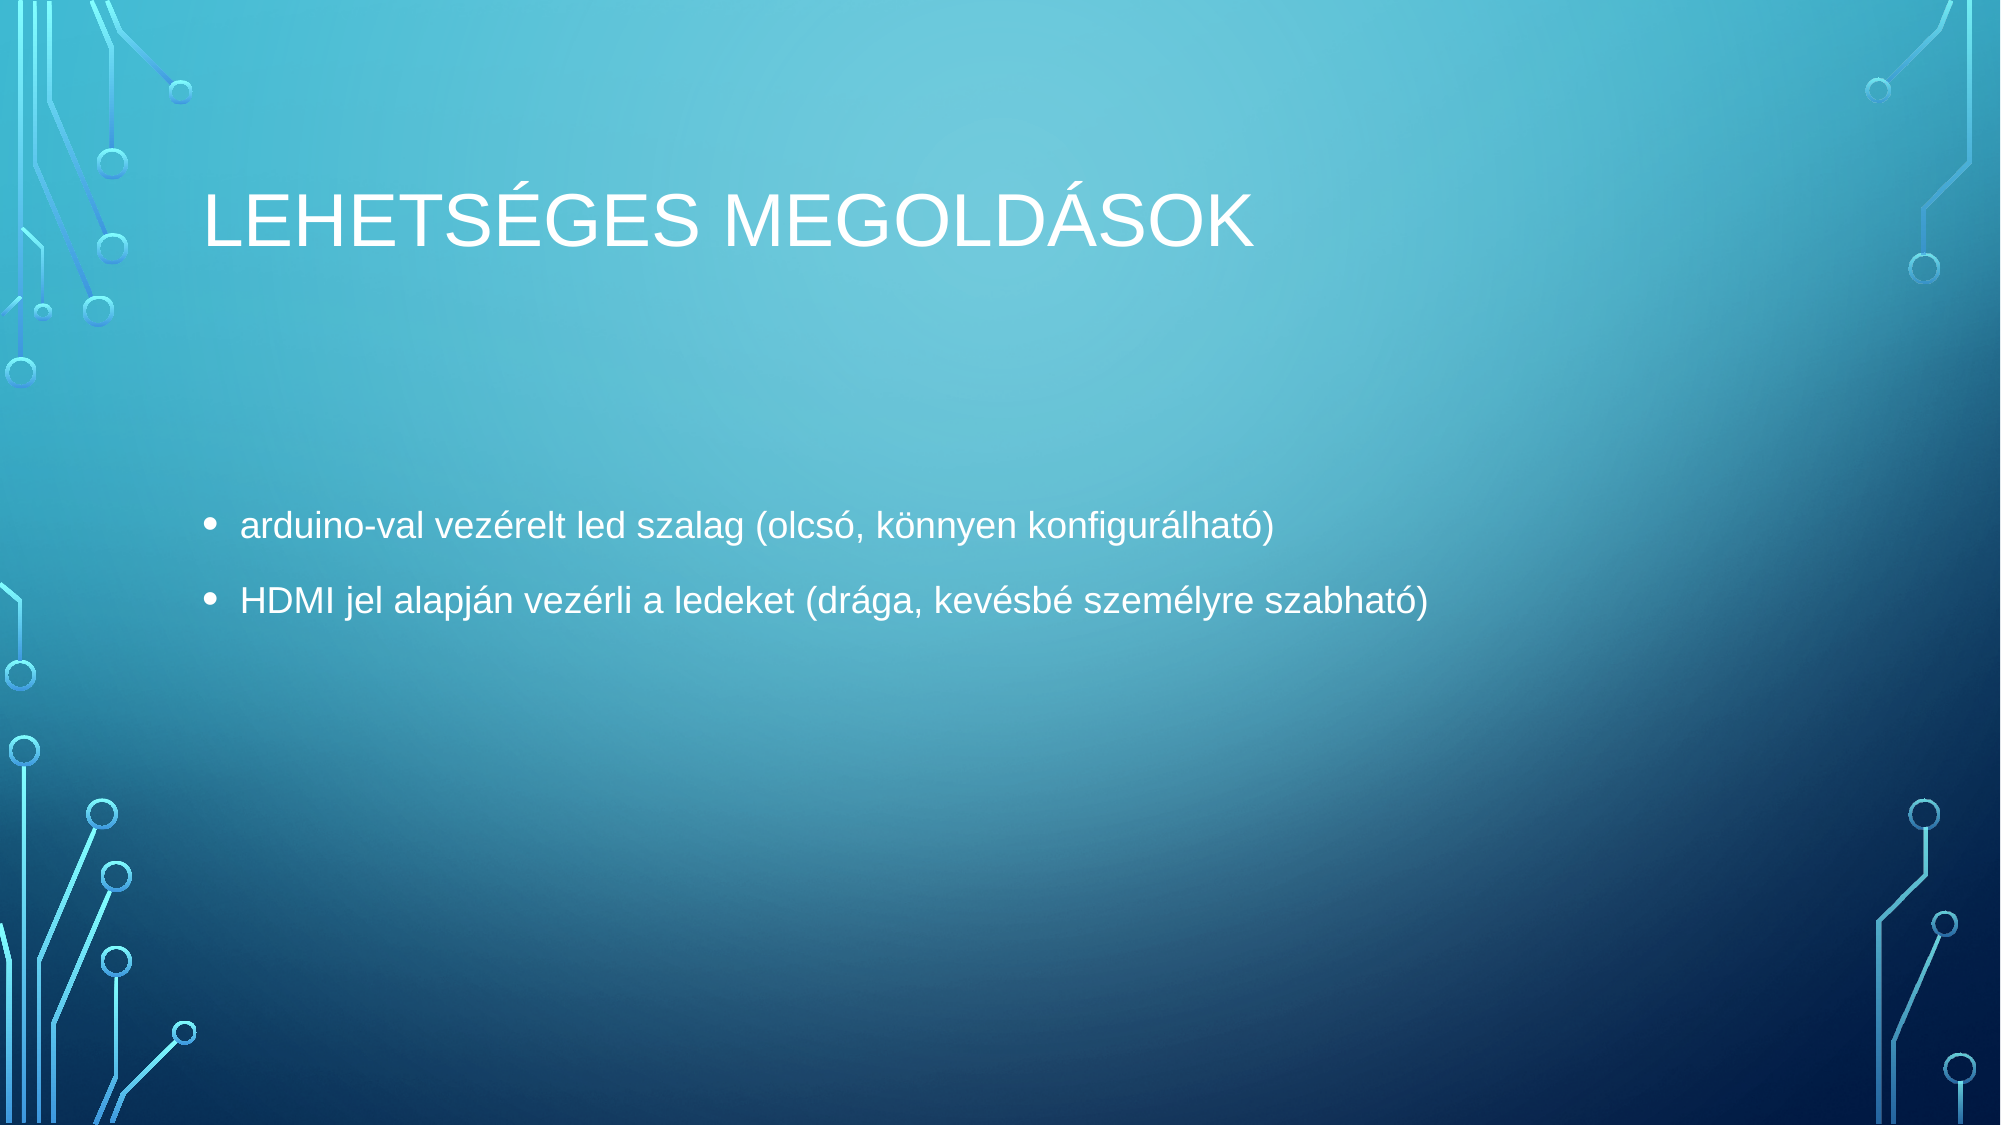

# Lehetséges megoldások
arduino-val vezérelt led szalag (olcsó, könnyen konfigurálható)
HDMI jel alapján vezérli a ledeket (drága, kevésbé személyre szabható)